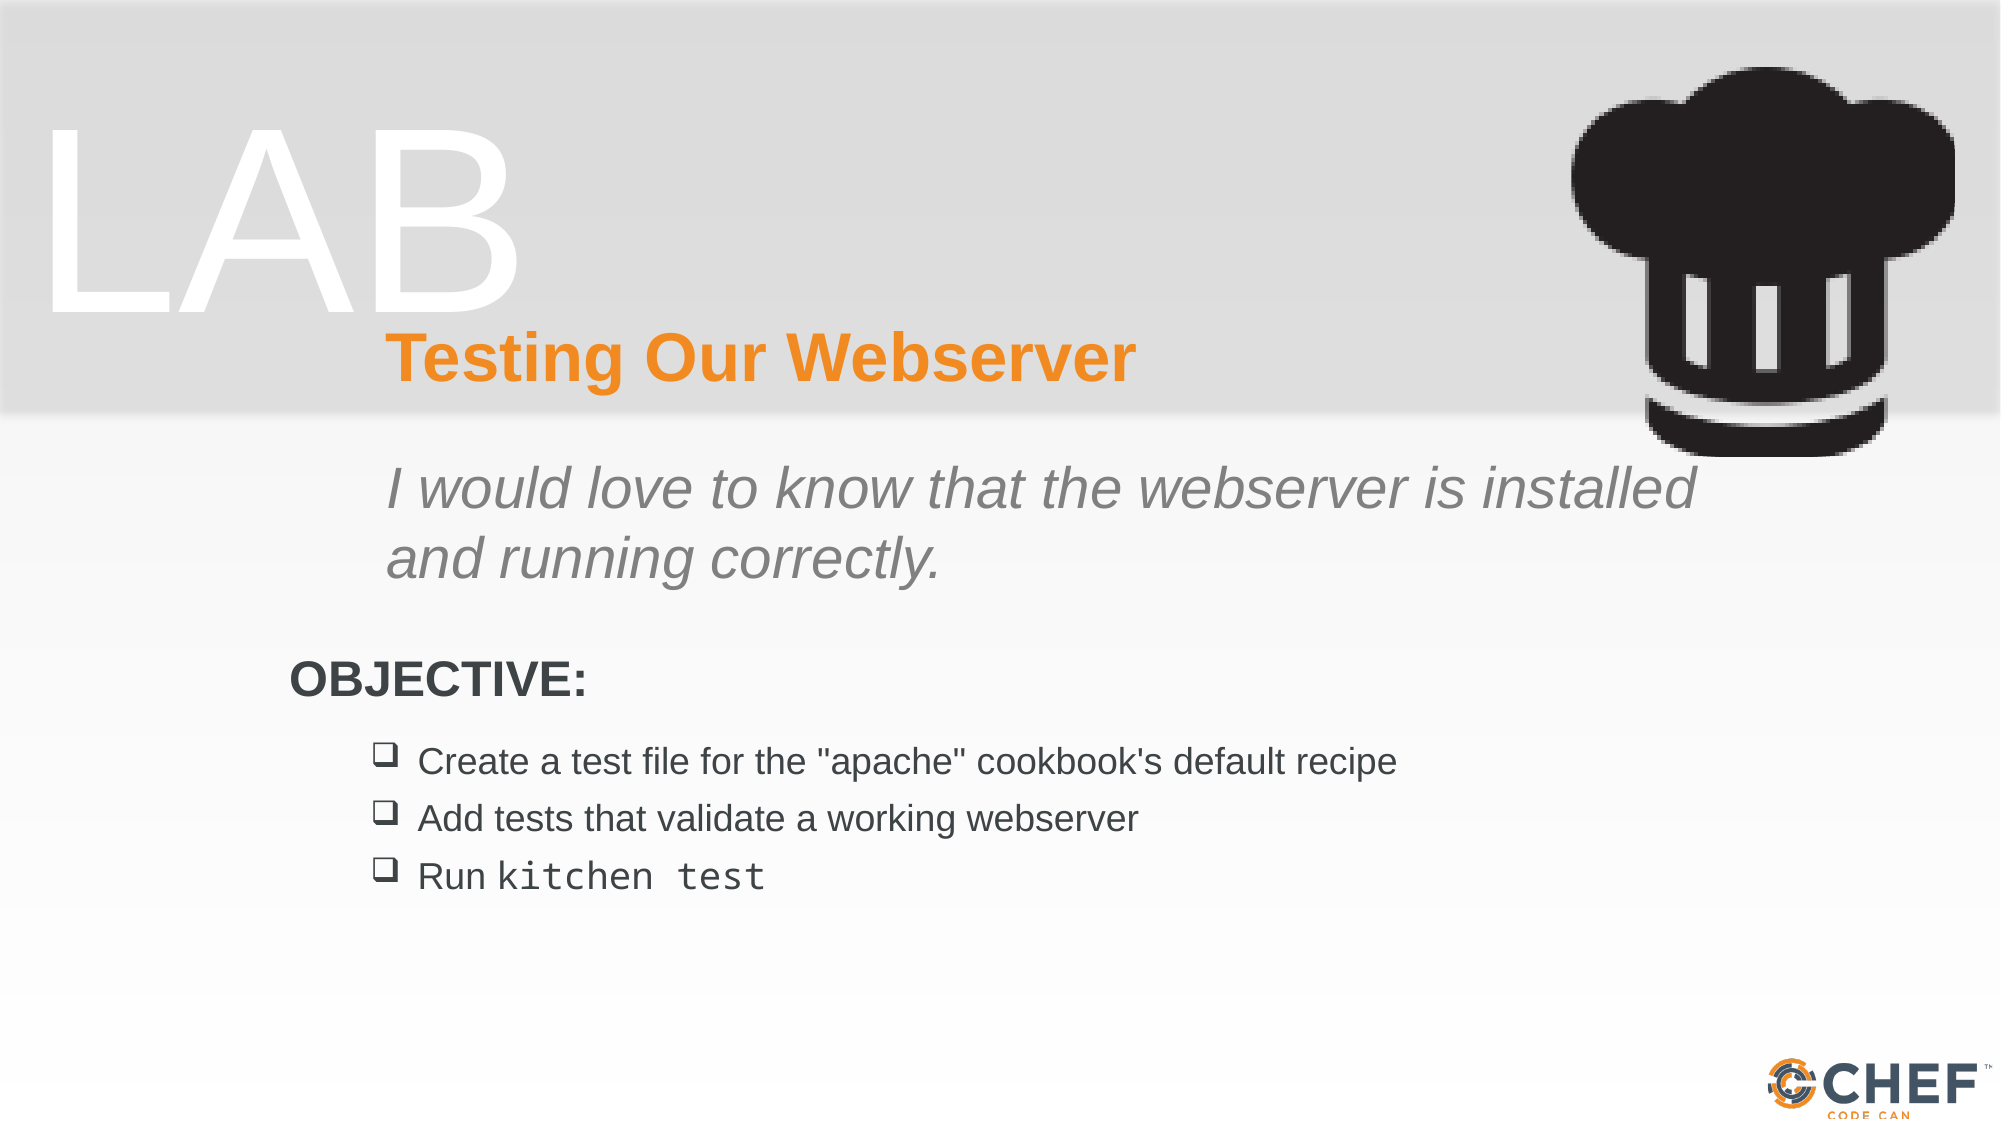

# Testing Our Webserver
I would love to know that the webserver is installed and running correctly.
Create a test file for the "apache" cookbook's default recipe
Add tests that validate a working webserver
Run kitchen test